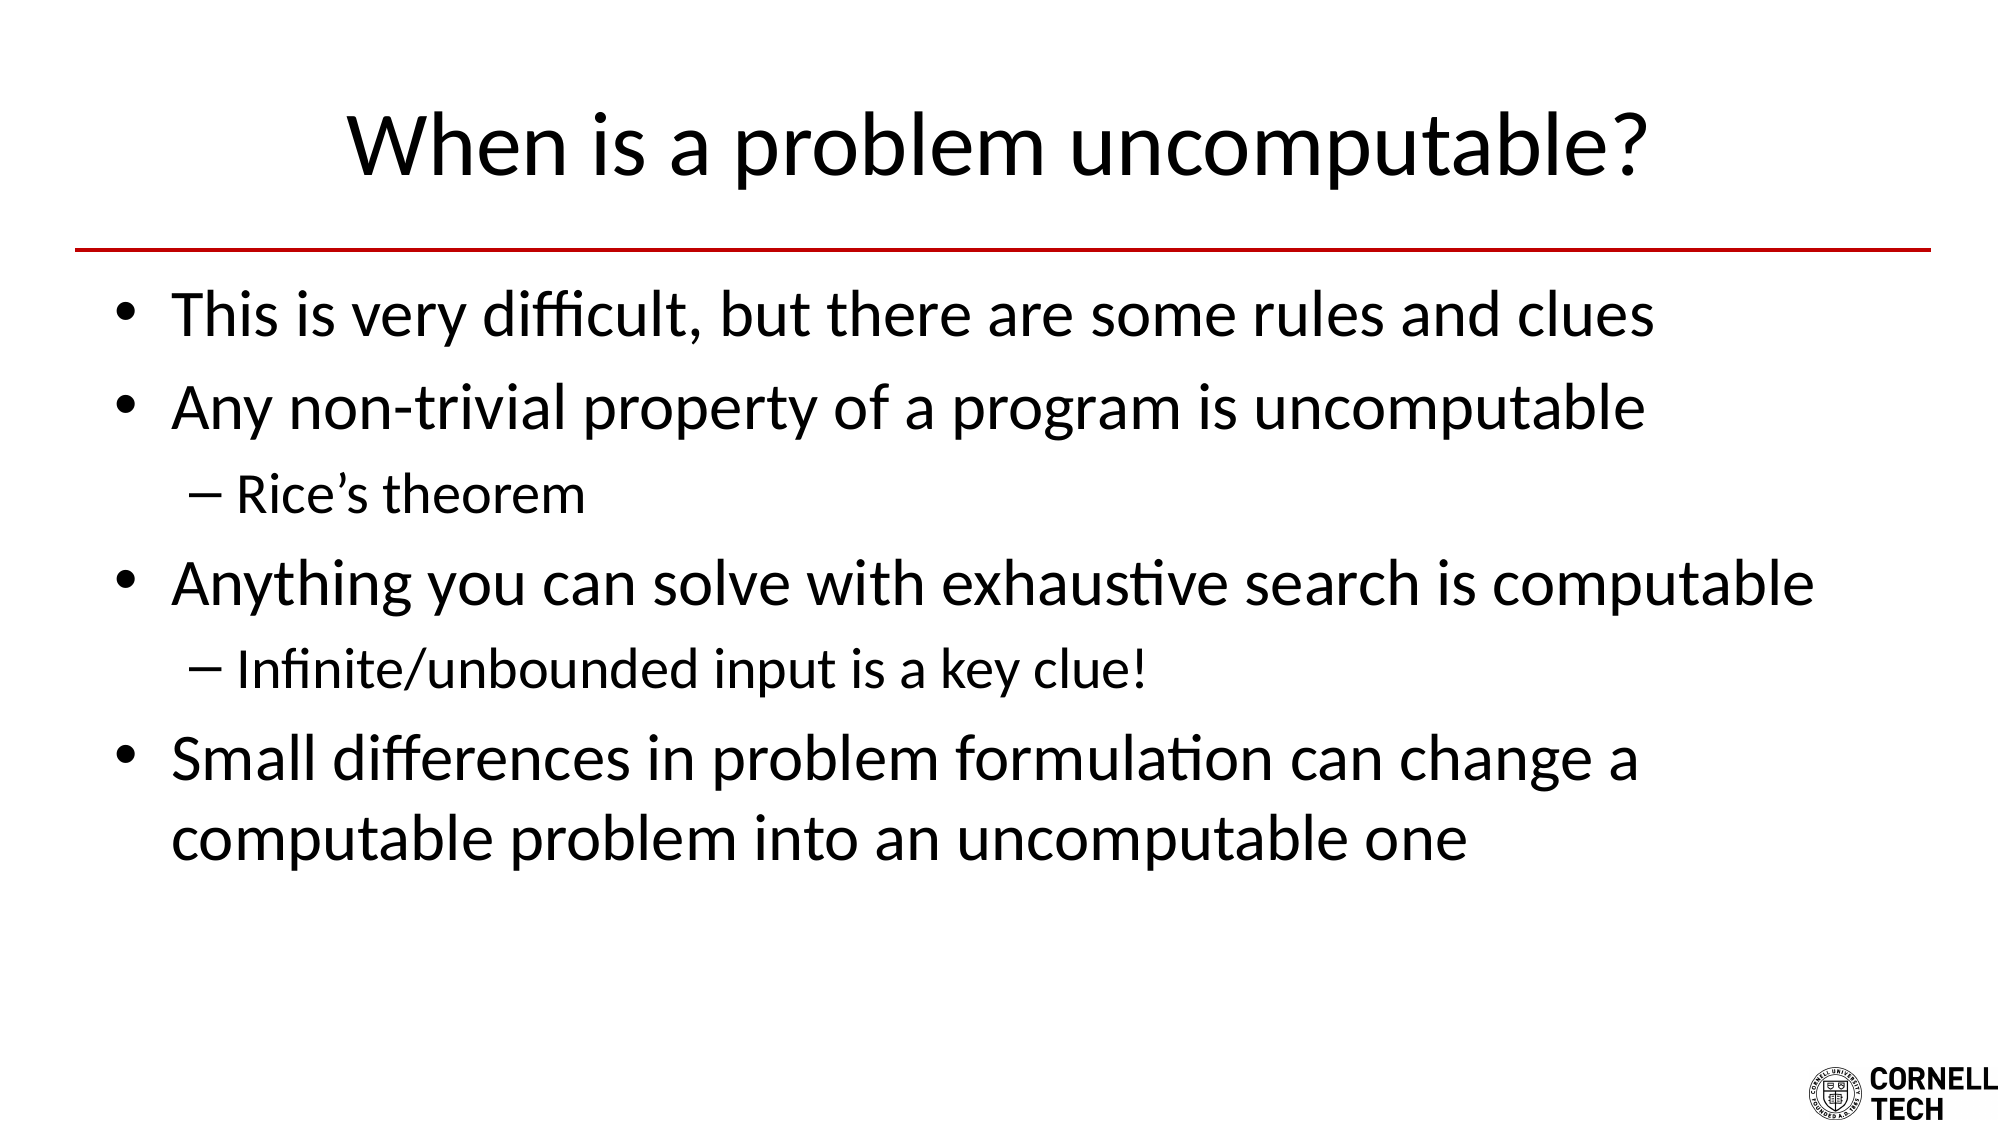

# When is a problem uncomputable?
This is very difficult, but there are some rules and clues
Any non-trivial property of a program is uncomputable
Rice’s theorem
Anything you can solve with exhaustive search is computable
Infinite/unbounded input is a key clue!
Small differences in problem formulation can change a computable problem into an uncomputable one